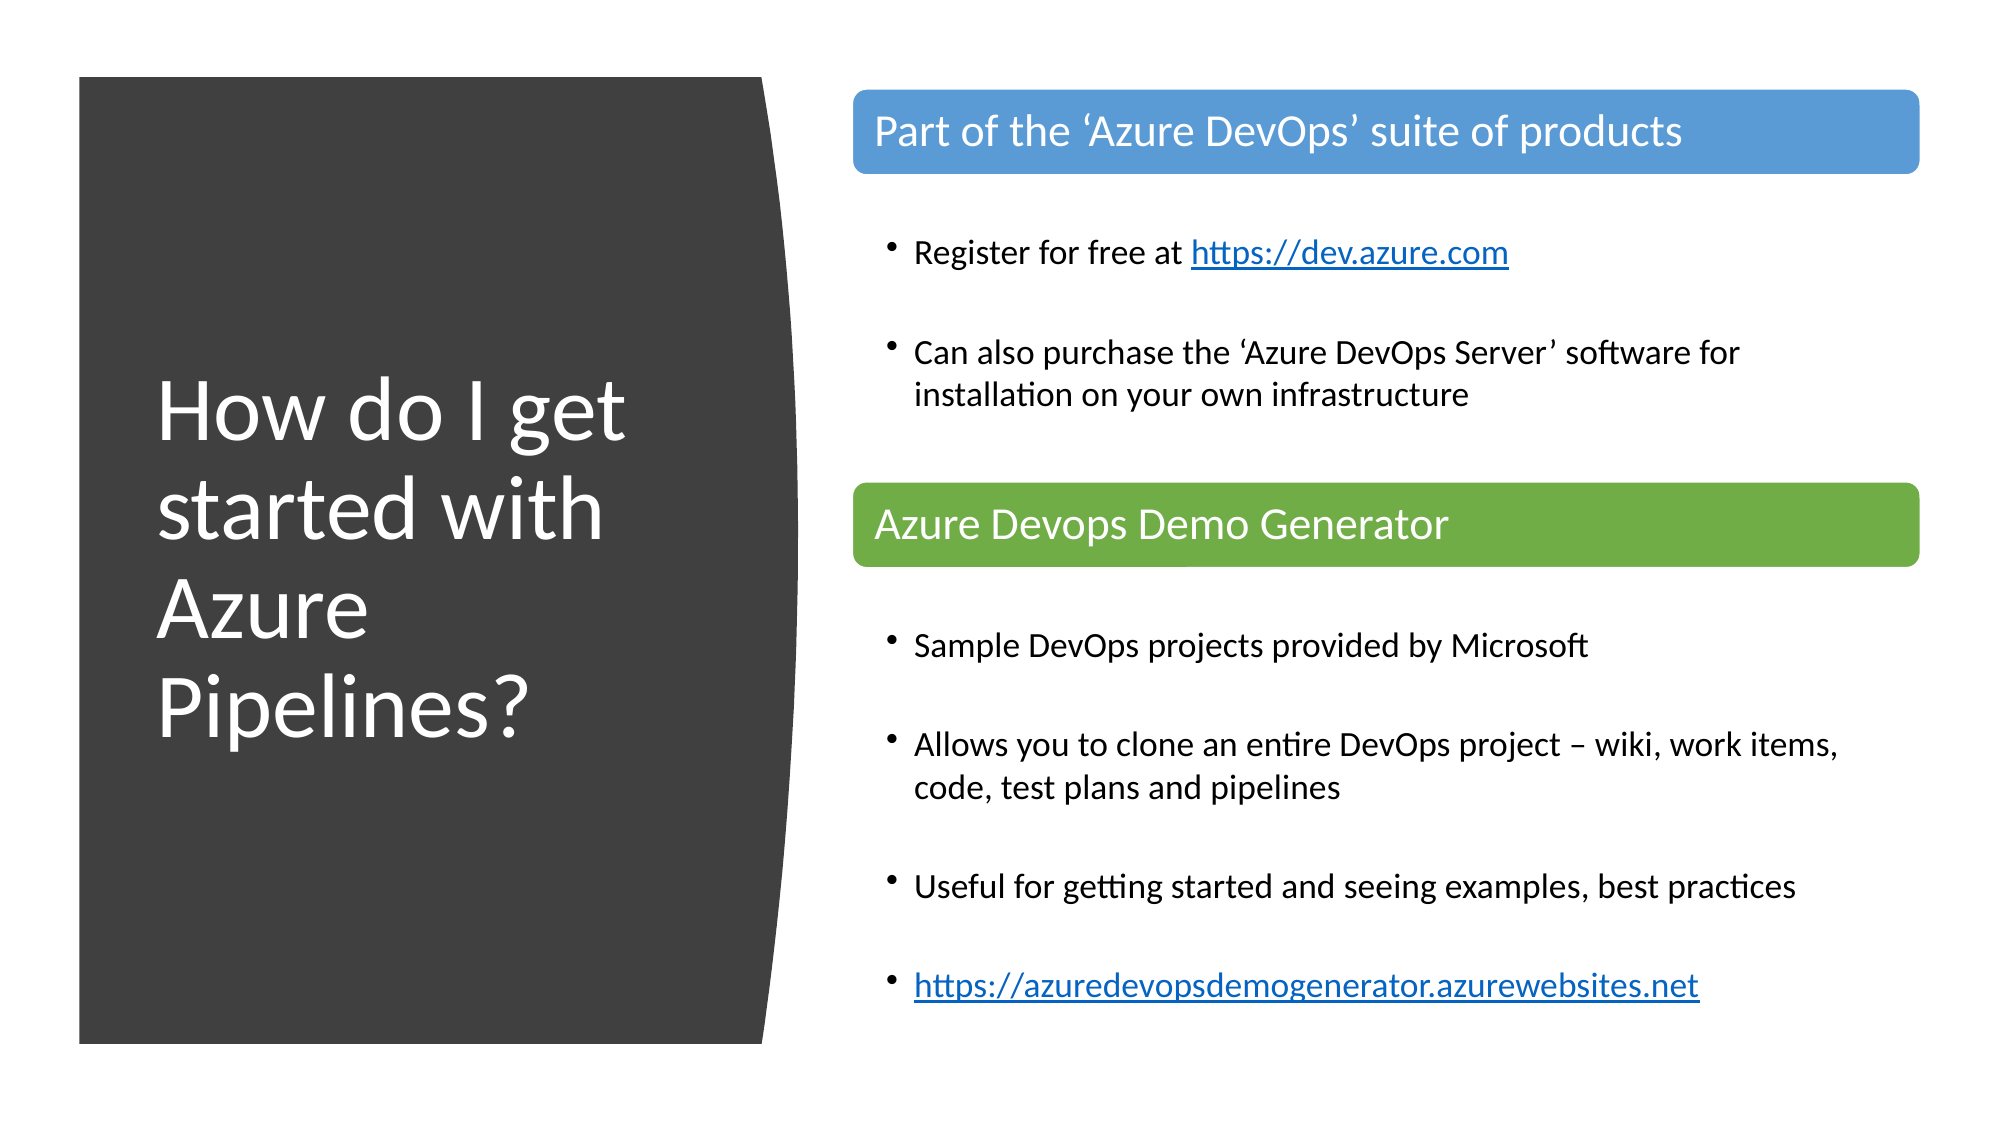

Part of the ‘Azure DevOps’ suite of products

Register for free at https://dev.azure.com

Can also purchase the ‘Azure DevOps Server’ software for installation on your own infrastructure

Azure Devops Demo Generator

Sample DevOps projects provided by Microsoft

Allows you to clone an entire DevOps project – wiki, work items, code, test plans and pipelines

Useful for getting started and seeing examples, best practices

https://azuredevopsdemogenerator.azurewebsites.net

# How do I get started with Azure Pipelines?